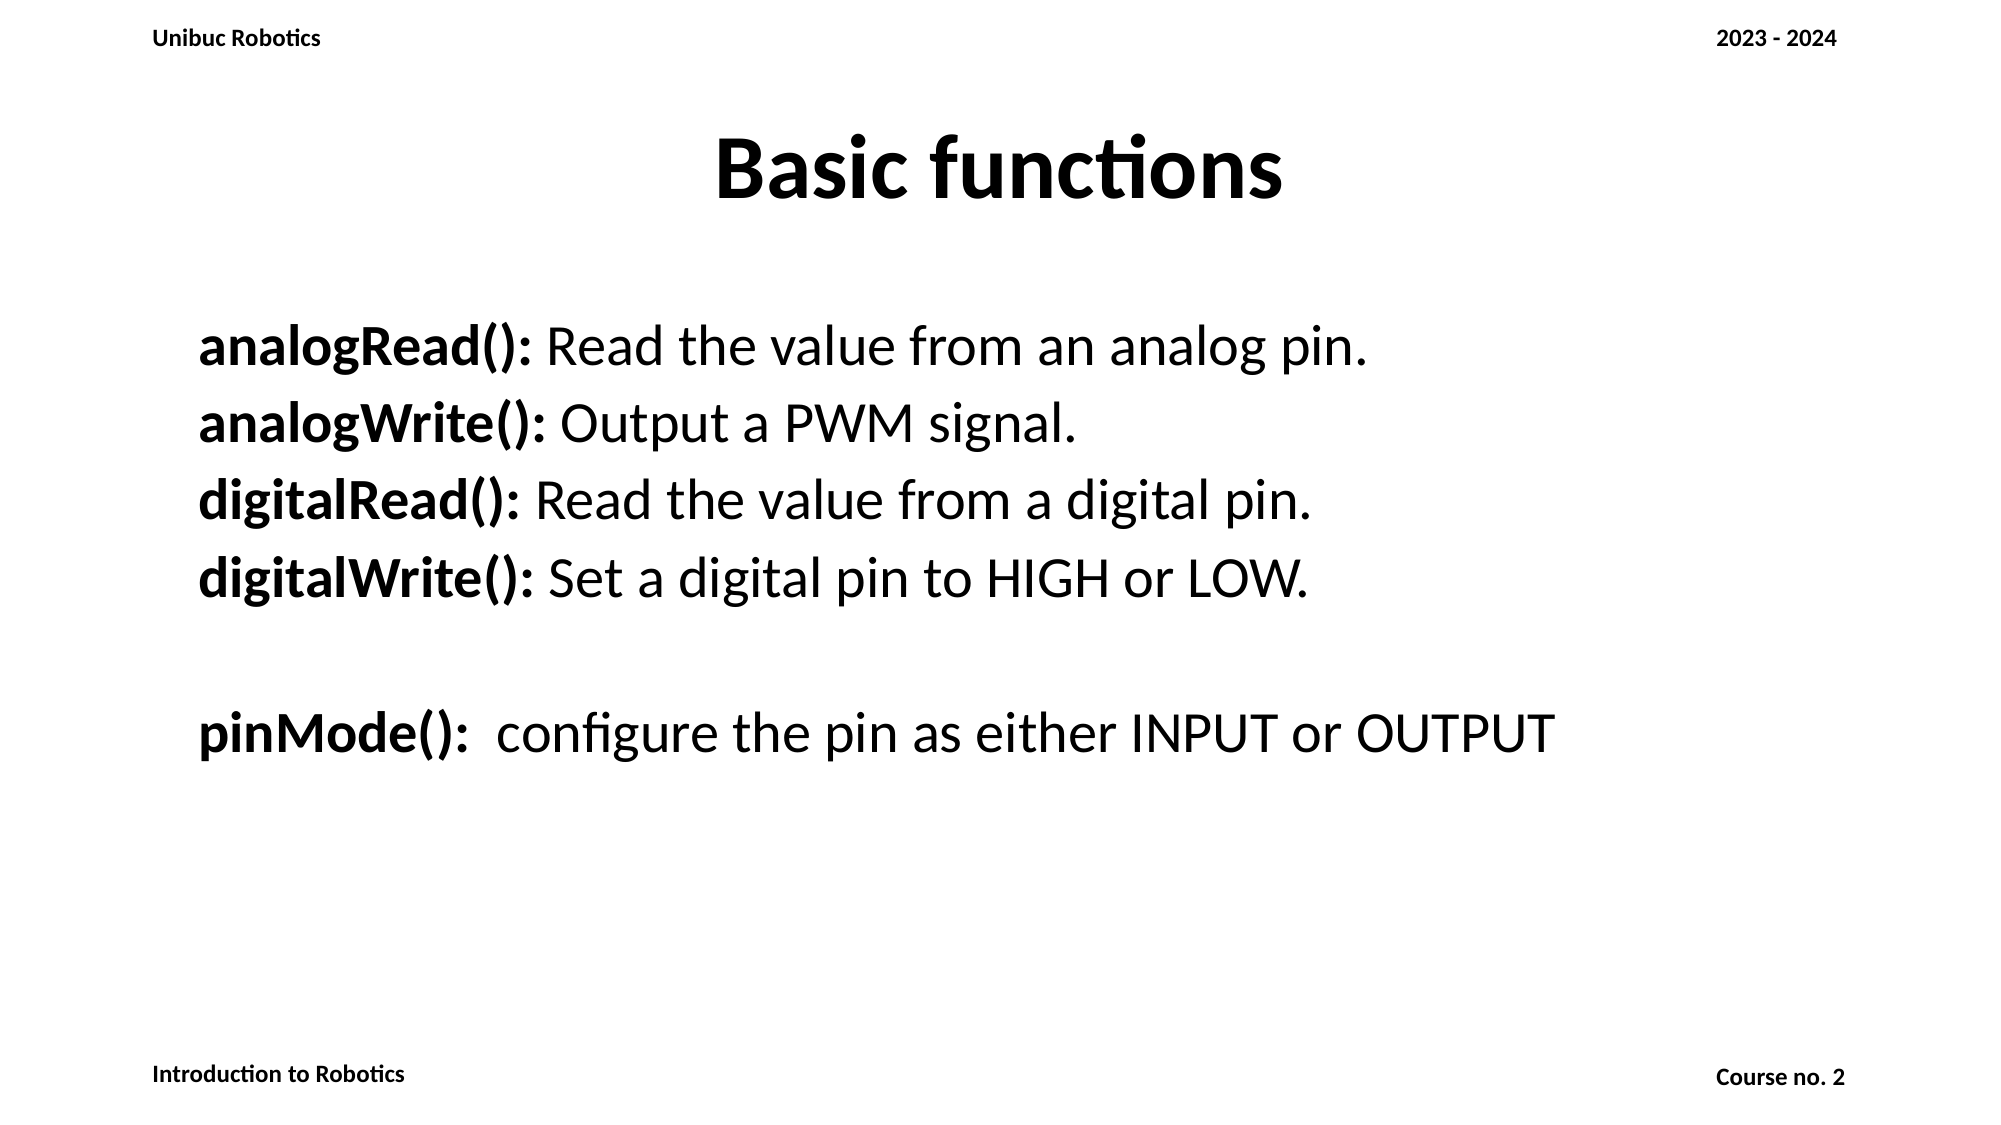

# Basic functions
analogRead(): Read the value from an analog pin.
analogWrite(): Output a PWM signal.
digitalRead(): Read the value from a digital pin.
digitalWrite(): Set a digital pin to HIGH or LOW.

pinMode():  configure the pin as either INPUT or OUTPUT